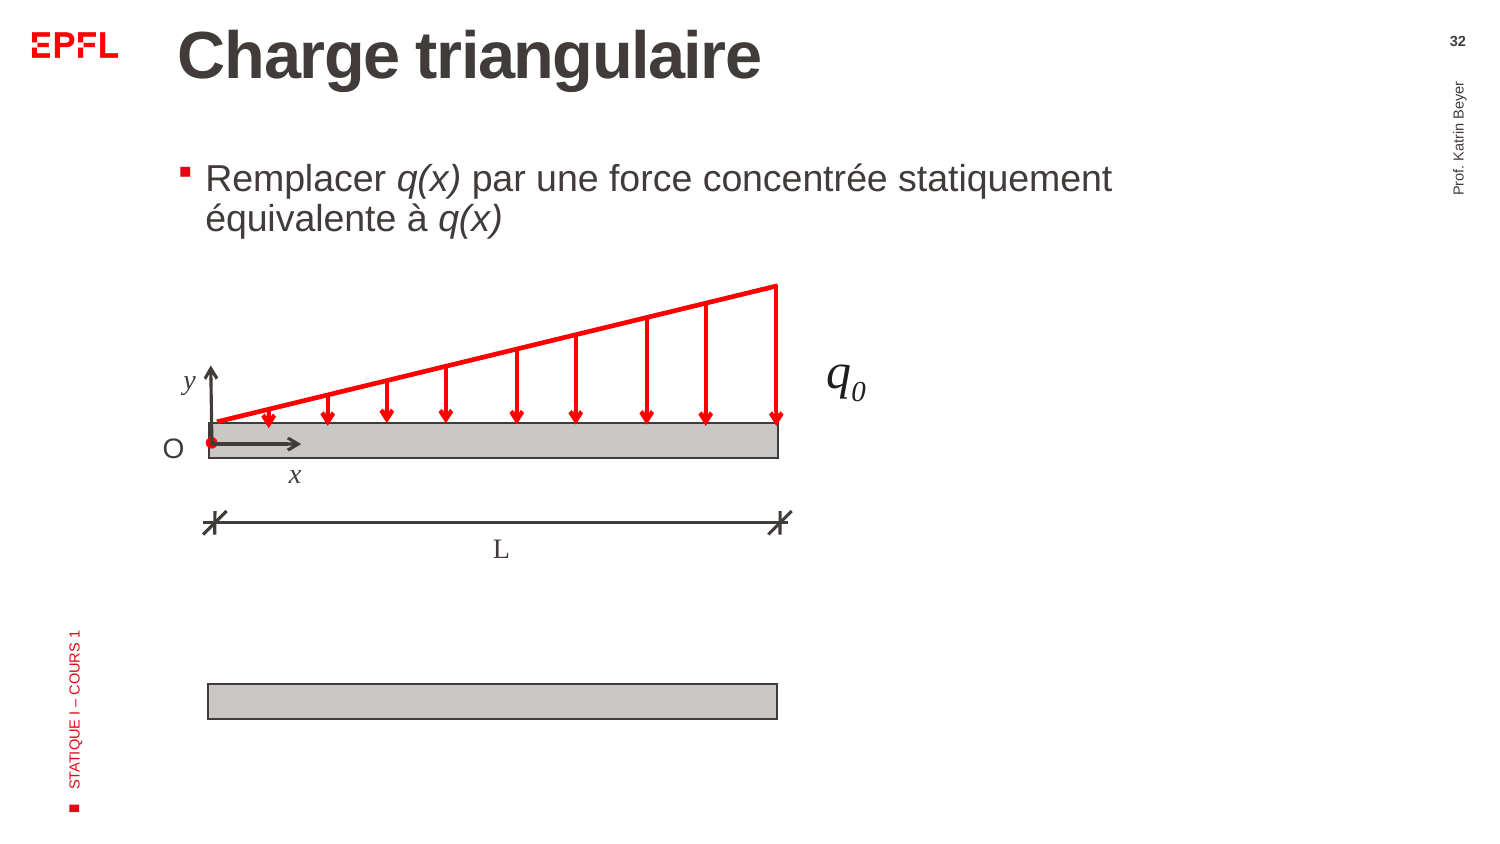

# Charge triangulaire
32
Remplacer q(x) par une force concentrée statiquement équivalente à q(x)

y
x
O

L
Prof. Katrin Beyer
q0
STATIQUE I – COURS 1